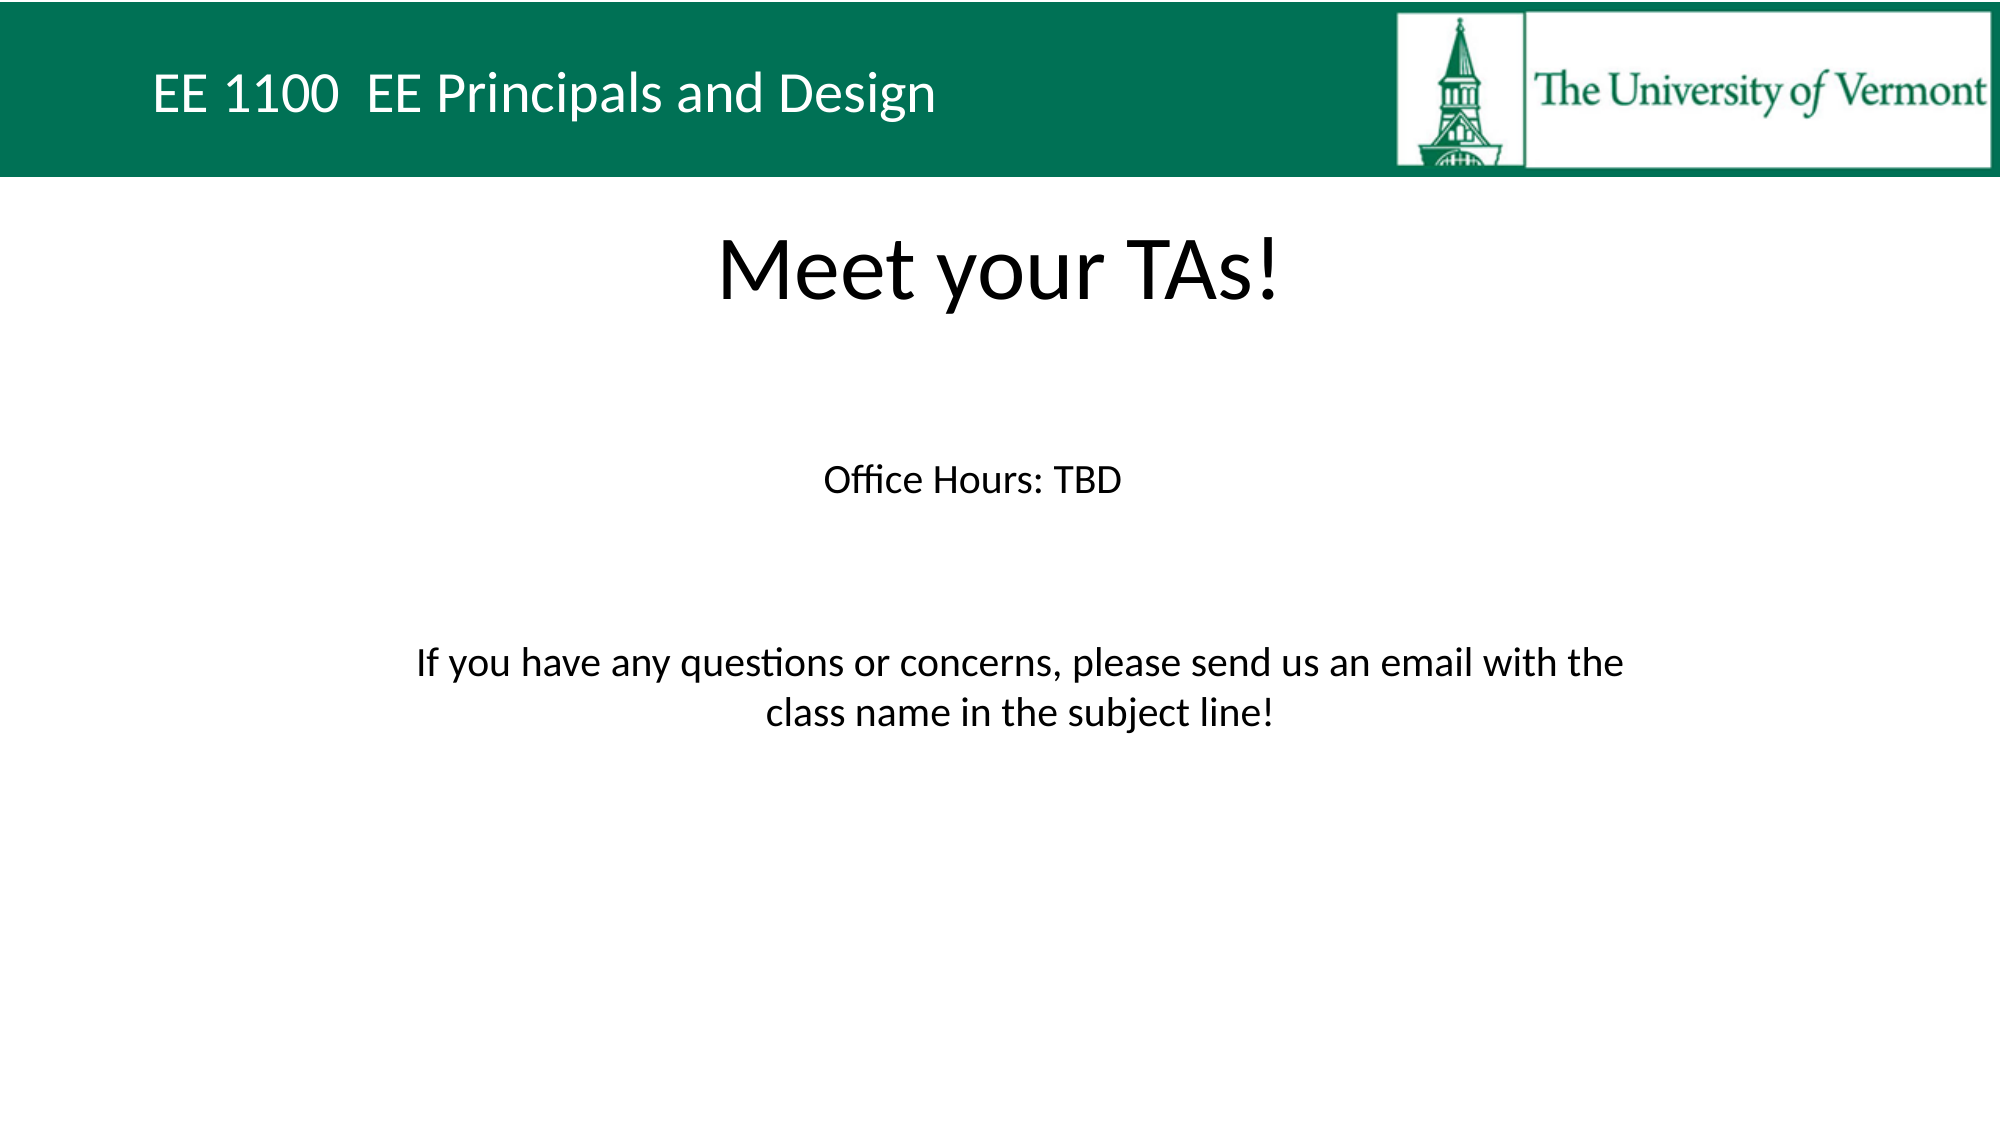

# Meet your TAs!
Office Hours: TBD
If you have any questions or concerns, please send us an email with the class name in the subject line!